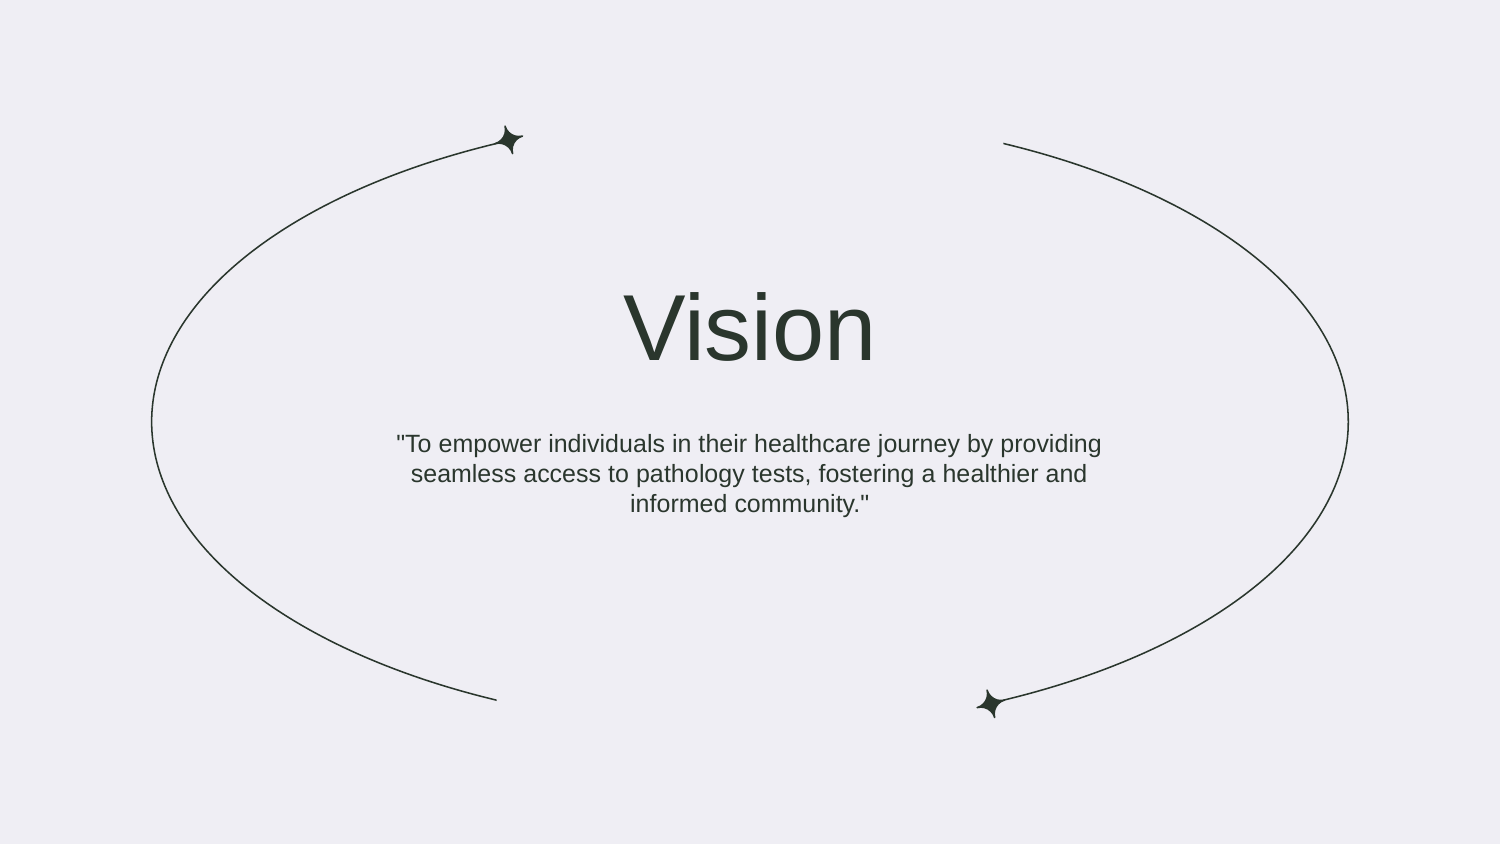

# Vision
"To empower individuals in their healthcare journey by providing seamless access to pathology tests, fostering a healthier and informed community."